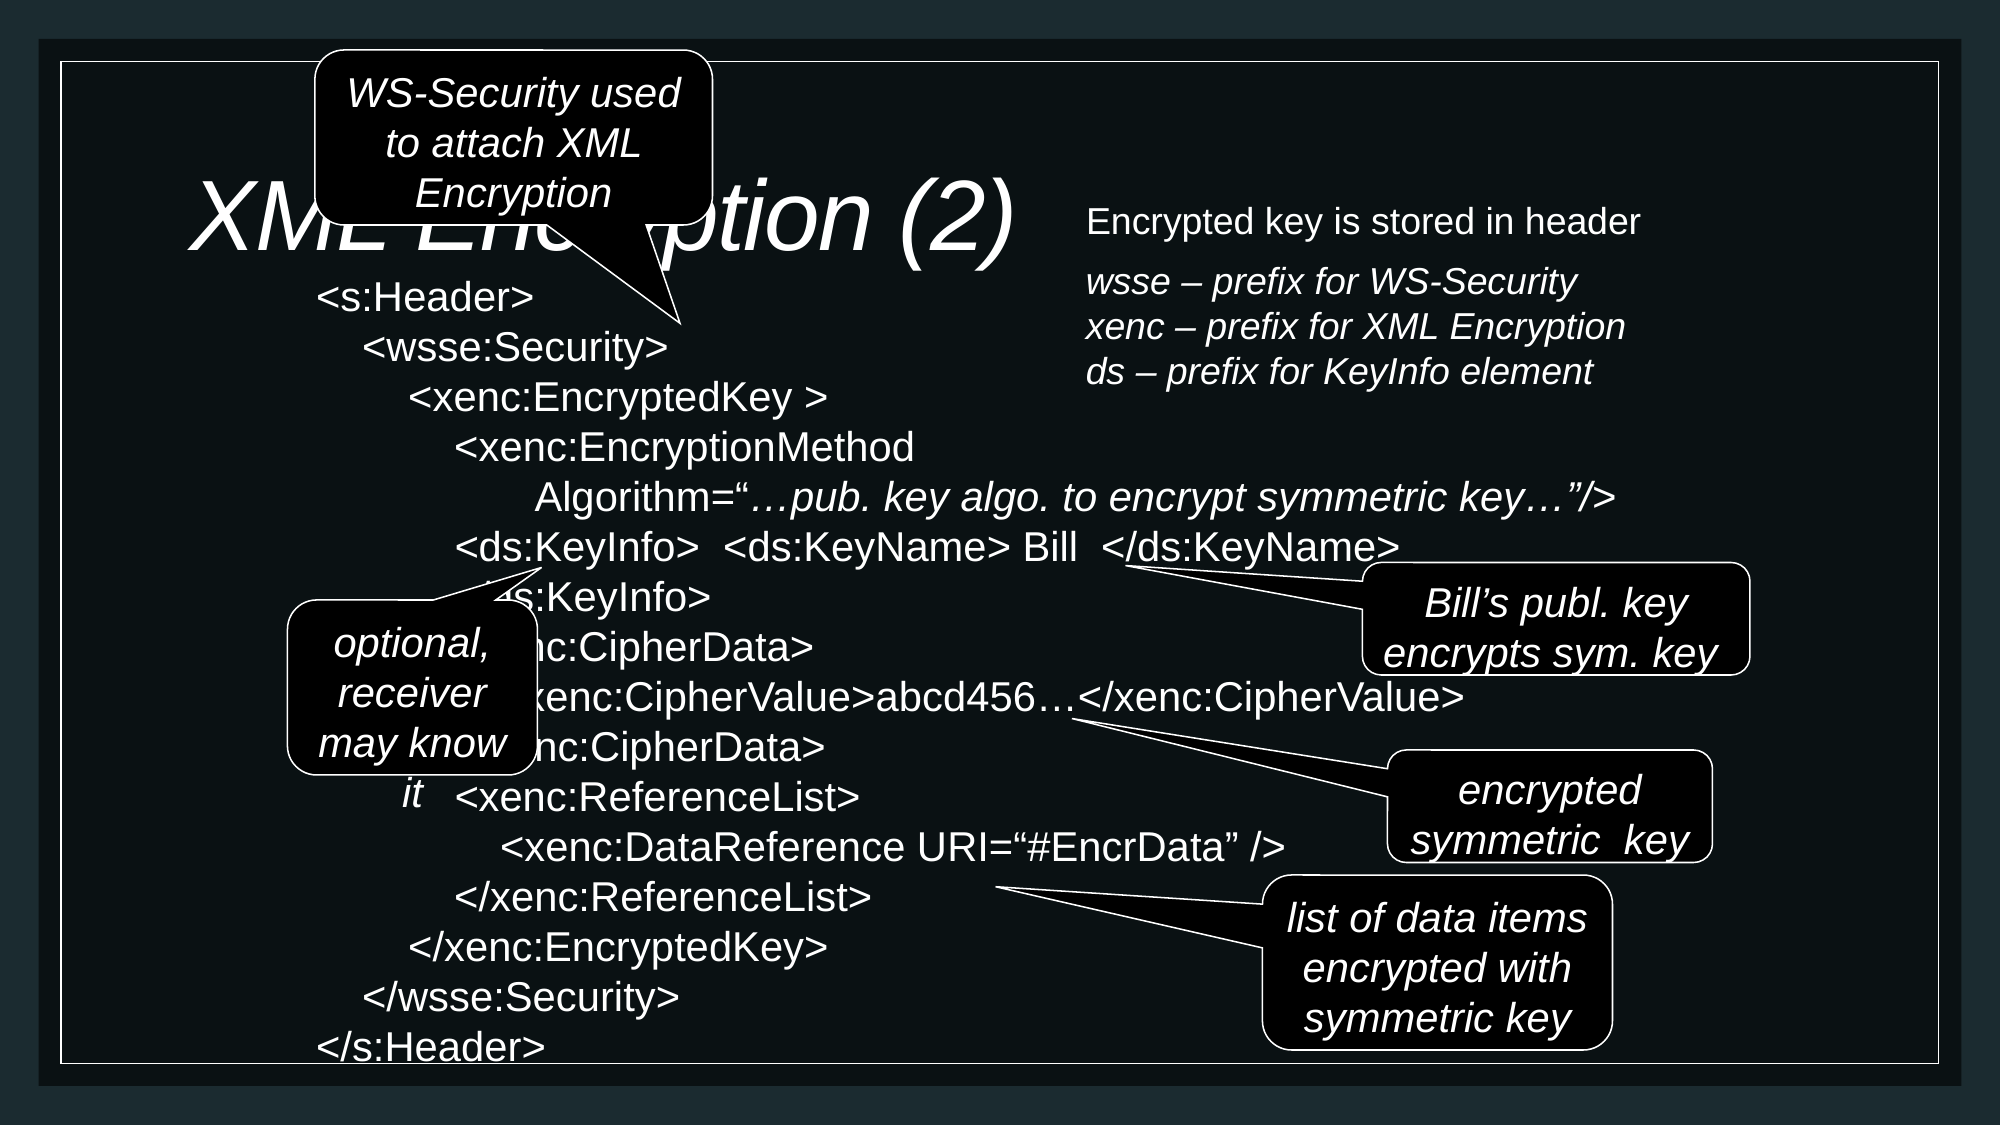

WS-Security used to attach XML Encryption
# XML Encryption (2)
Encrypted key is stored in header
wsse – prefix for WS-Security
xenc – prefix for XML Encryption
ds – prefix for KeyInfo element
<s:Header>
    <wsse:Security>
        <xenc:EncryptedKey >
            <xenc:EncryptionMethod
                   Algorithm=“…pub. key algo. to encrypt symmetric key…”/>
            <ds:KeyInfo>  <ds:KeyName> Bill  </ds:KeyName>
            </ds:KeyInfo>
            <xenc:CipherData>
                <xenc:CipherValue>abcd456…</xenc:CipherValue>
            </xenc:CipherData>
            <xenc:ReferenceList>
                <xenc:DataReference URI=“#EncrData” />
            </xenc:ReferenceList>
        </xenc:EncryptedKey>
    </wsse:Security>
</s:Header>
Bill’s publ. key encrypts sym. key
optional, receiver
may know it
encrypted symmetric  key
list of data items encrypted with
symmetric key